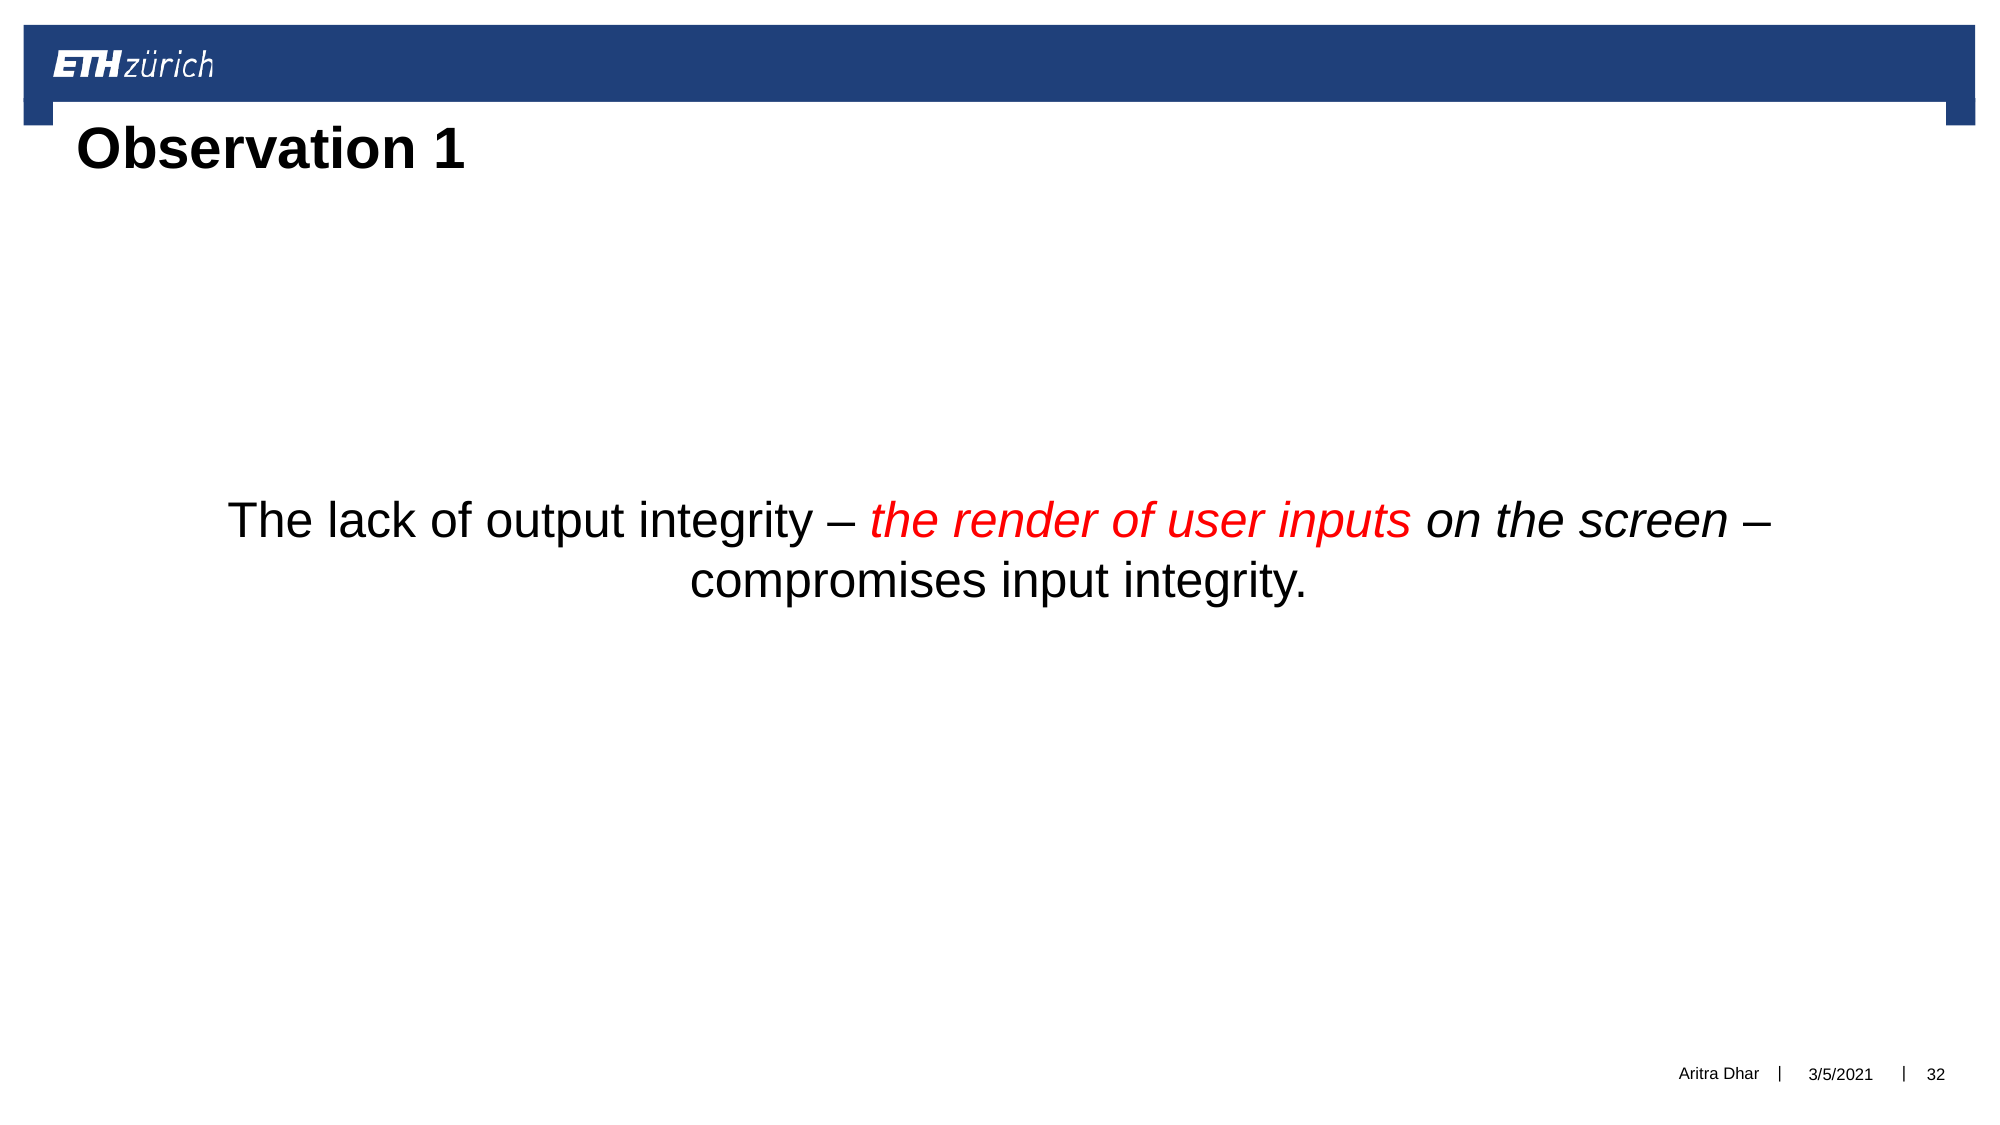

# Observation 1
The lack of output integrity – the render of user inputs on the screen – compromises input integrity.
Aritra Dhar
3/5/2021
32